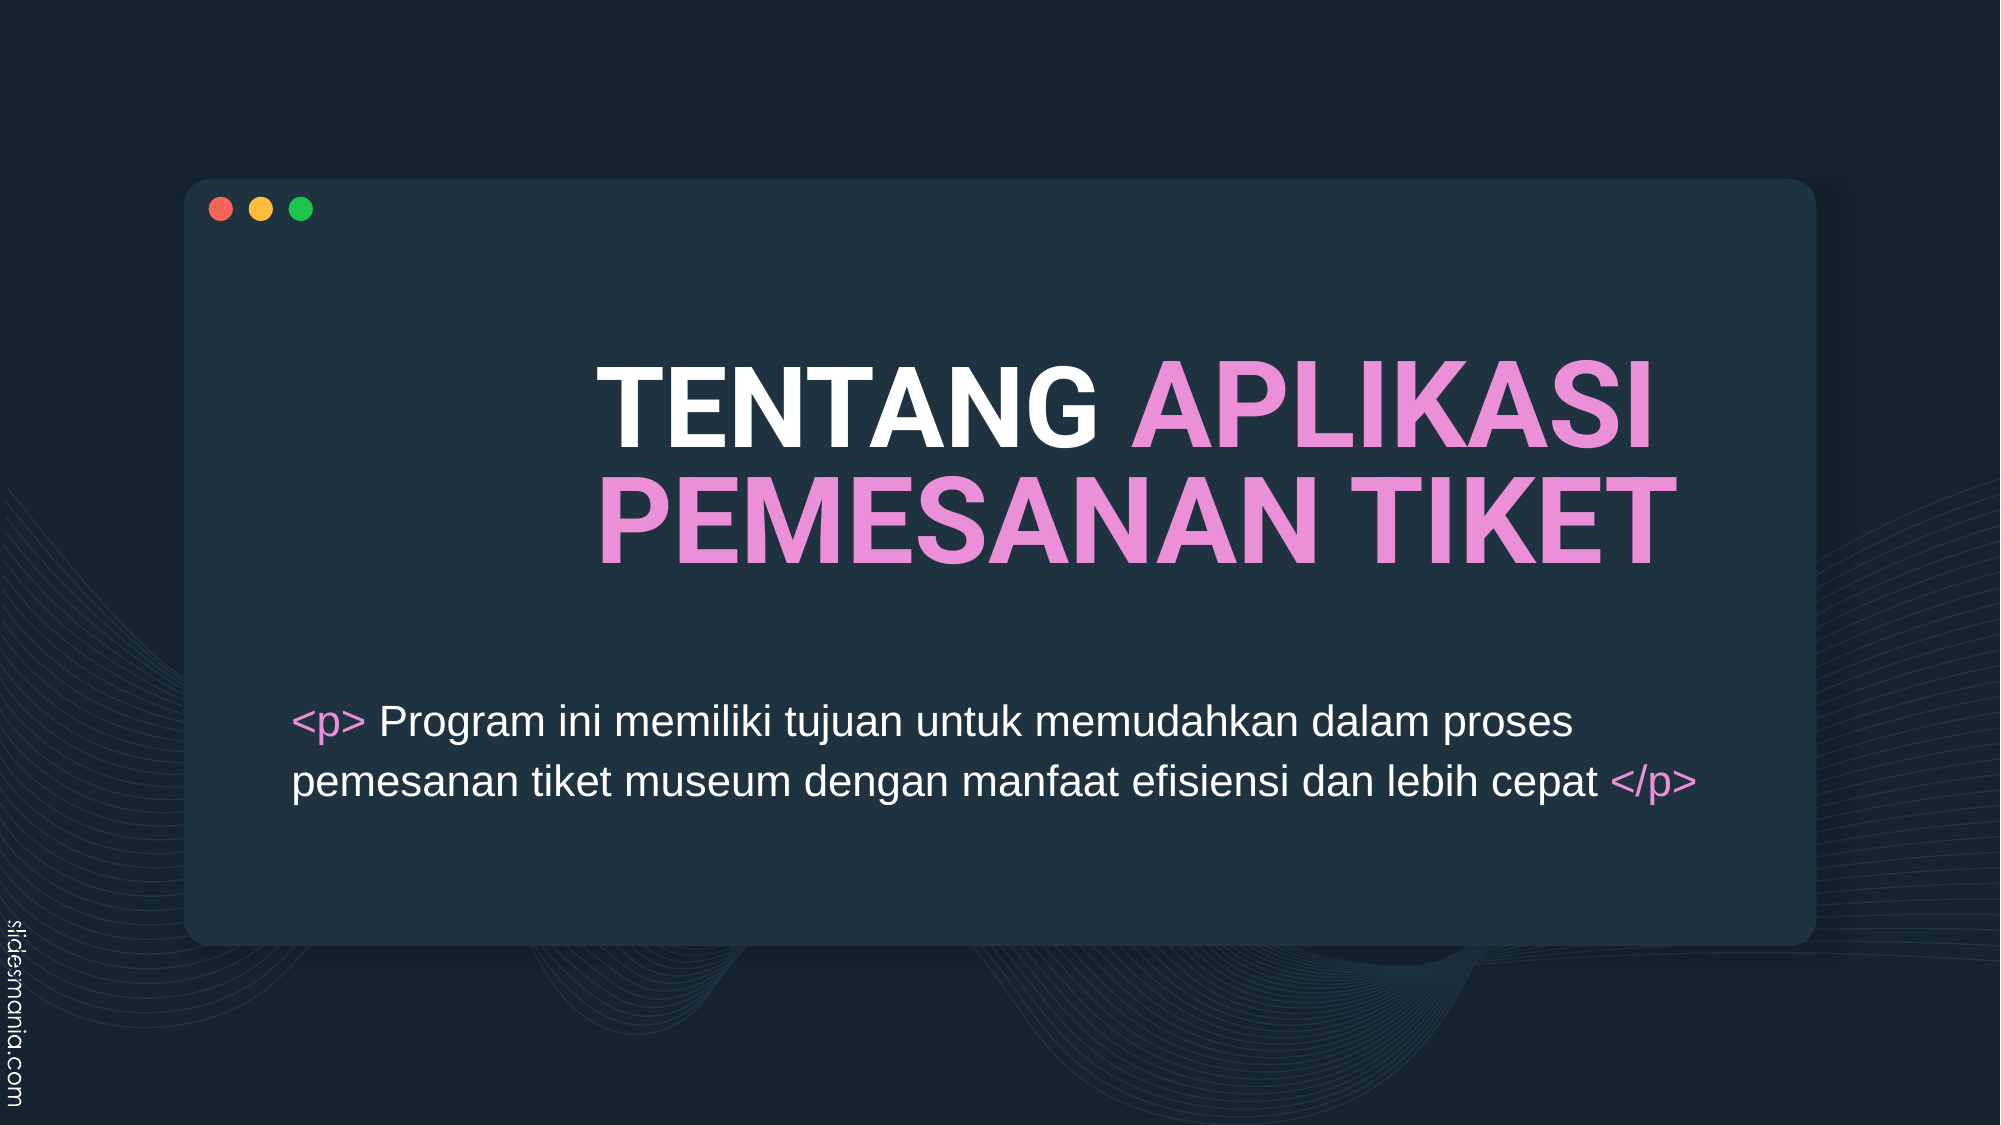

# TENTANG APLIKASI PEMESANAN TIKET
<p> Program ini memiliki tujuan untuk memudahkan dalam proses pemesanan tiket museum dengan manfaat efisiensi dan lebih cepat </p>